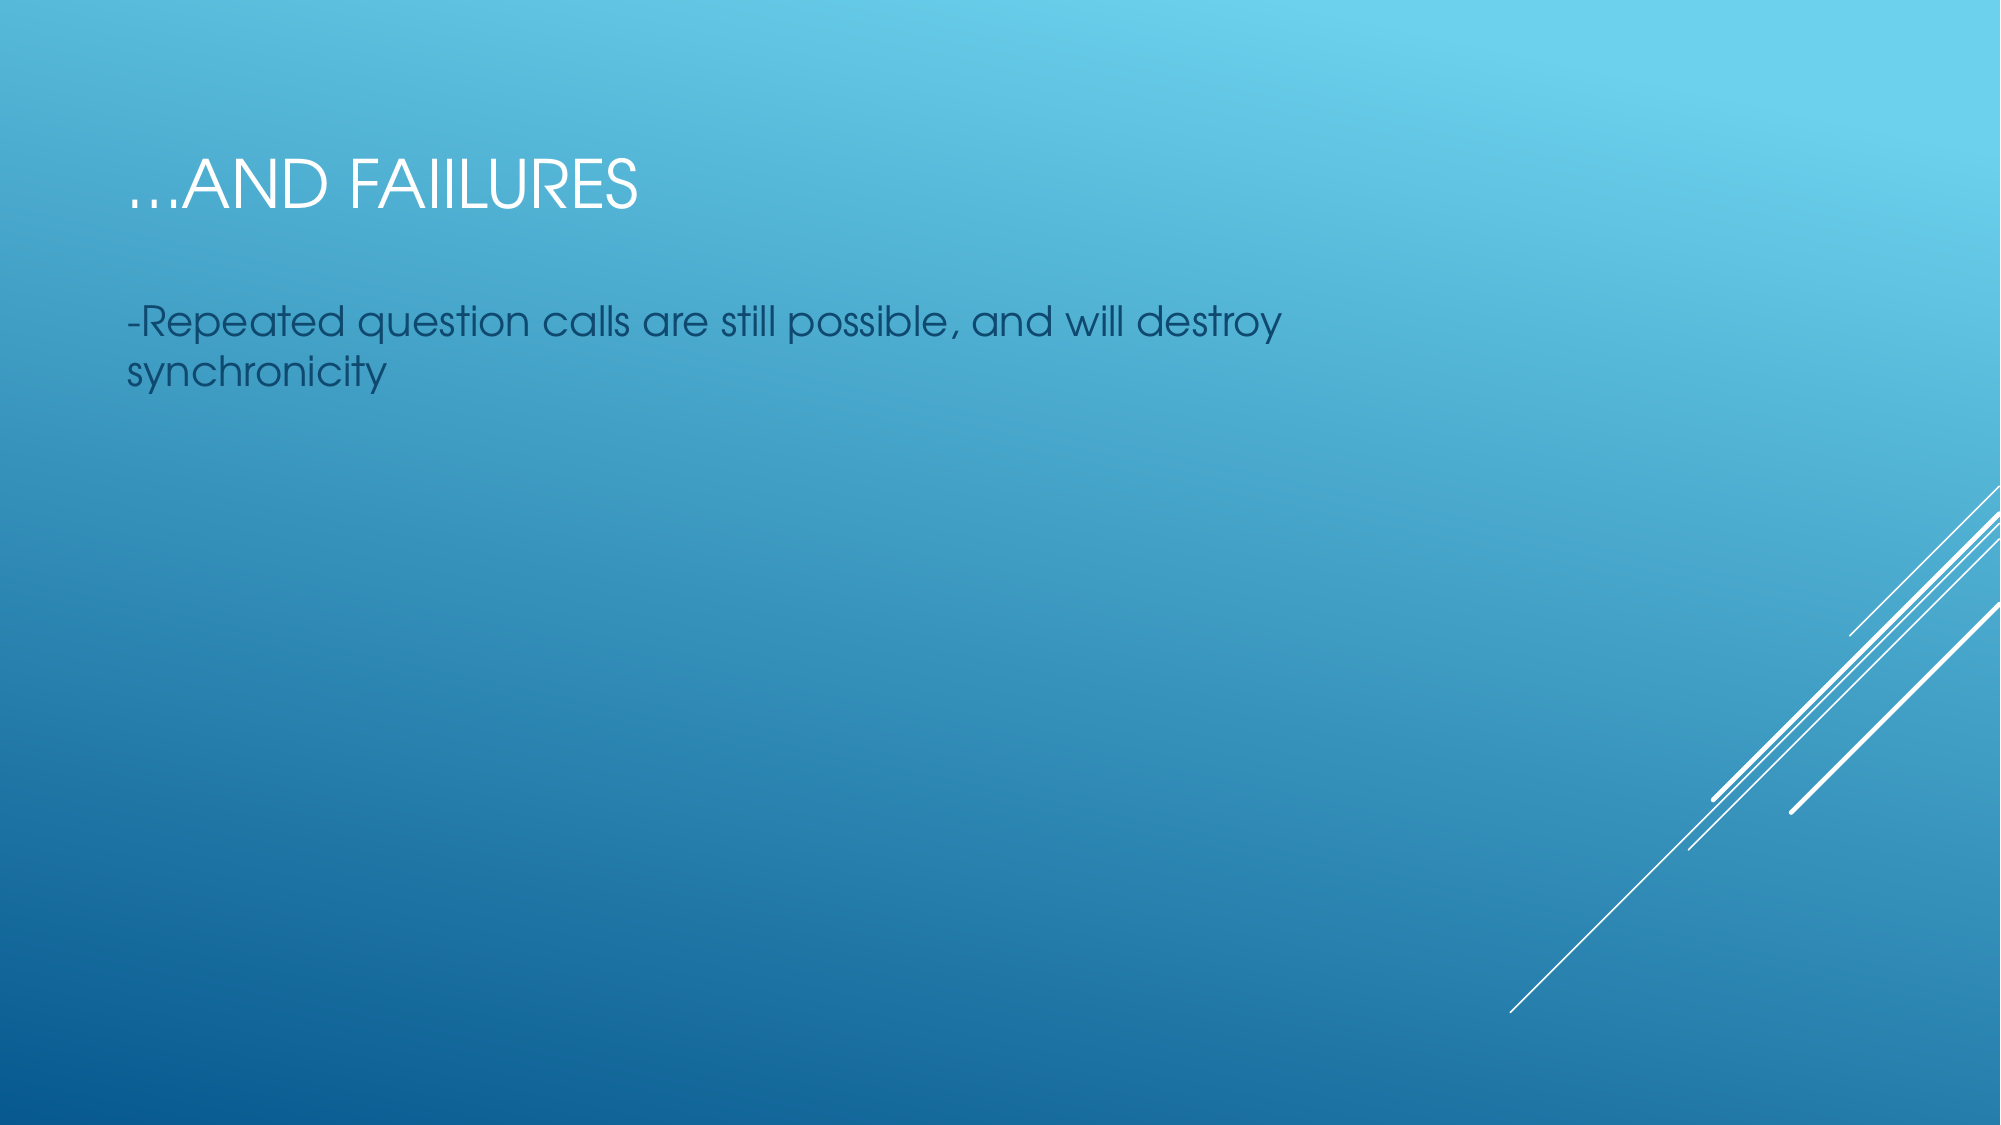

# …and faiilures
-Repeated question calls are still possible, and will destroy synchronicity